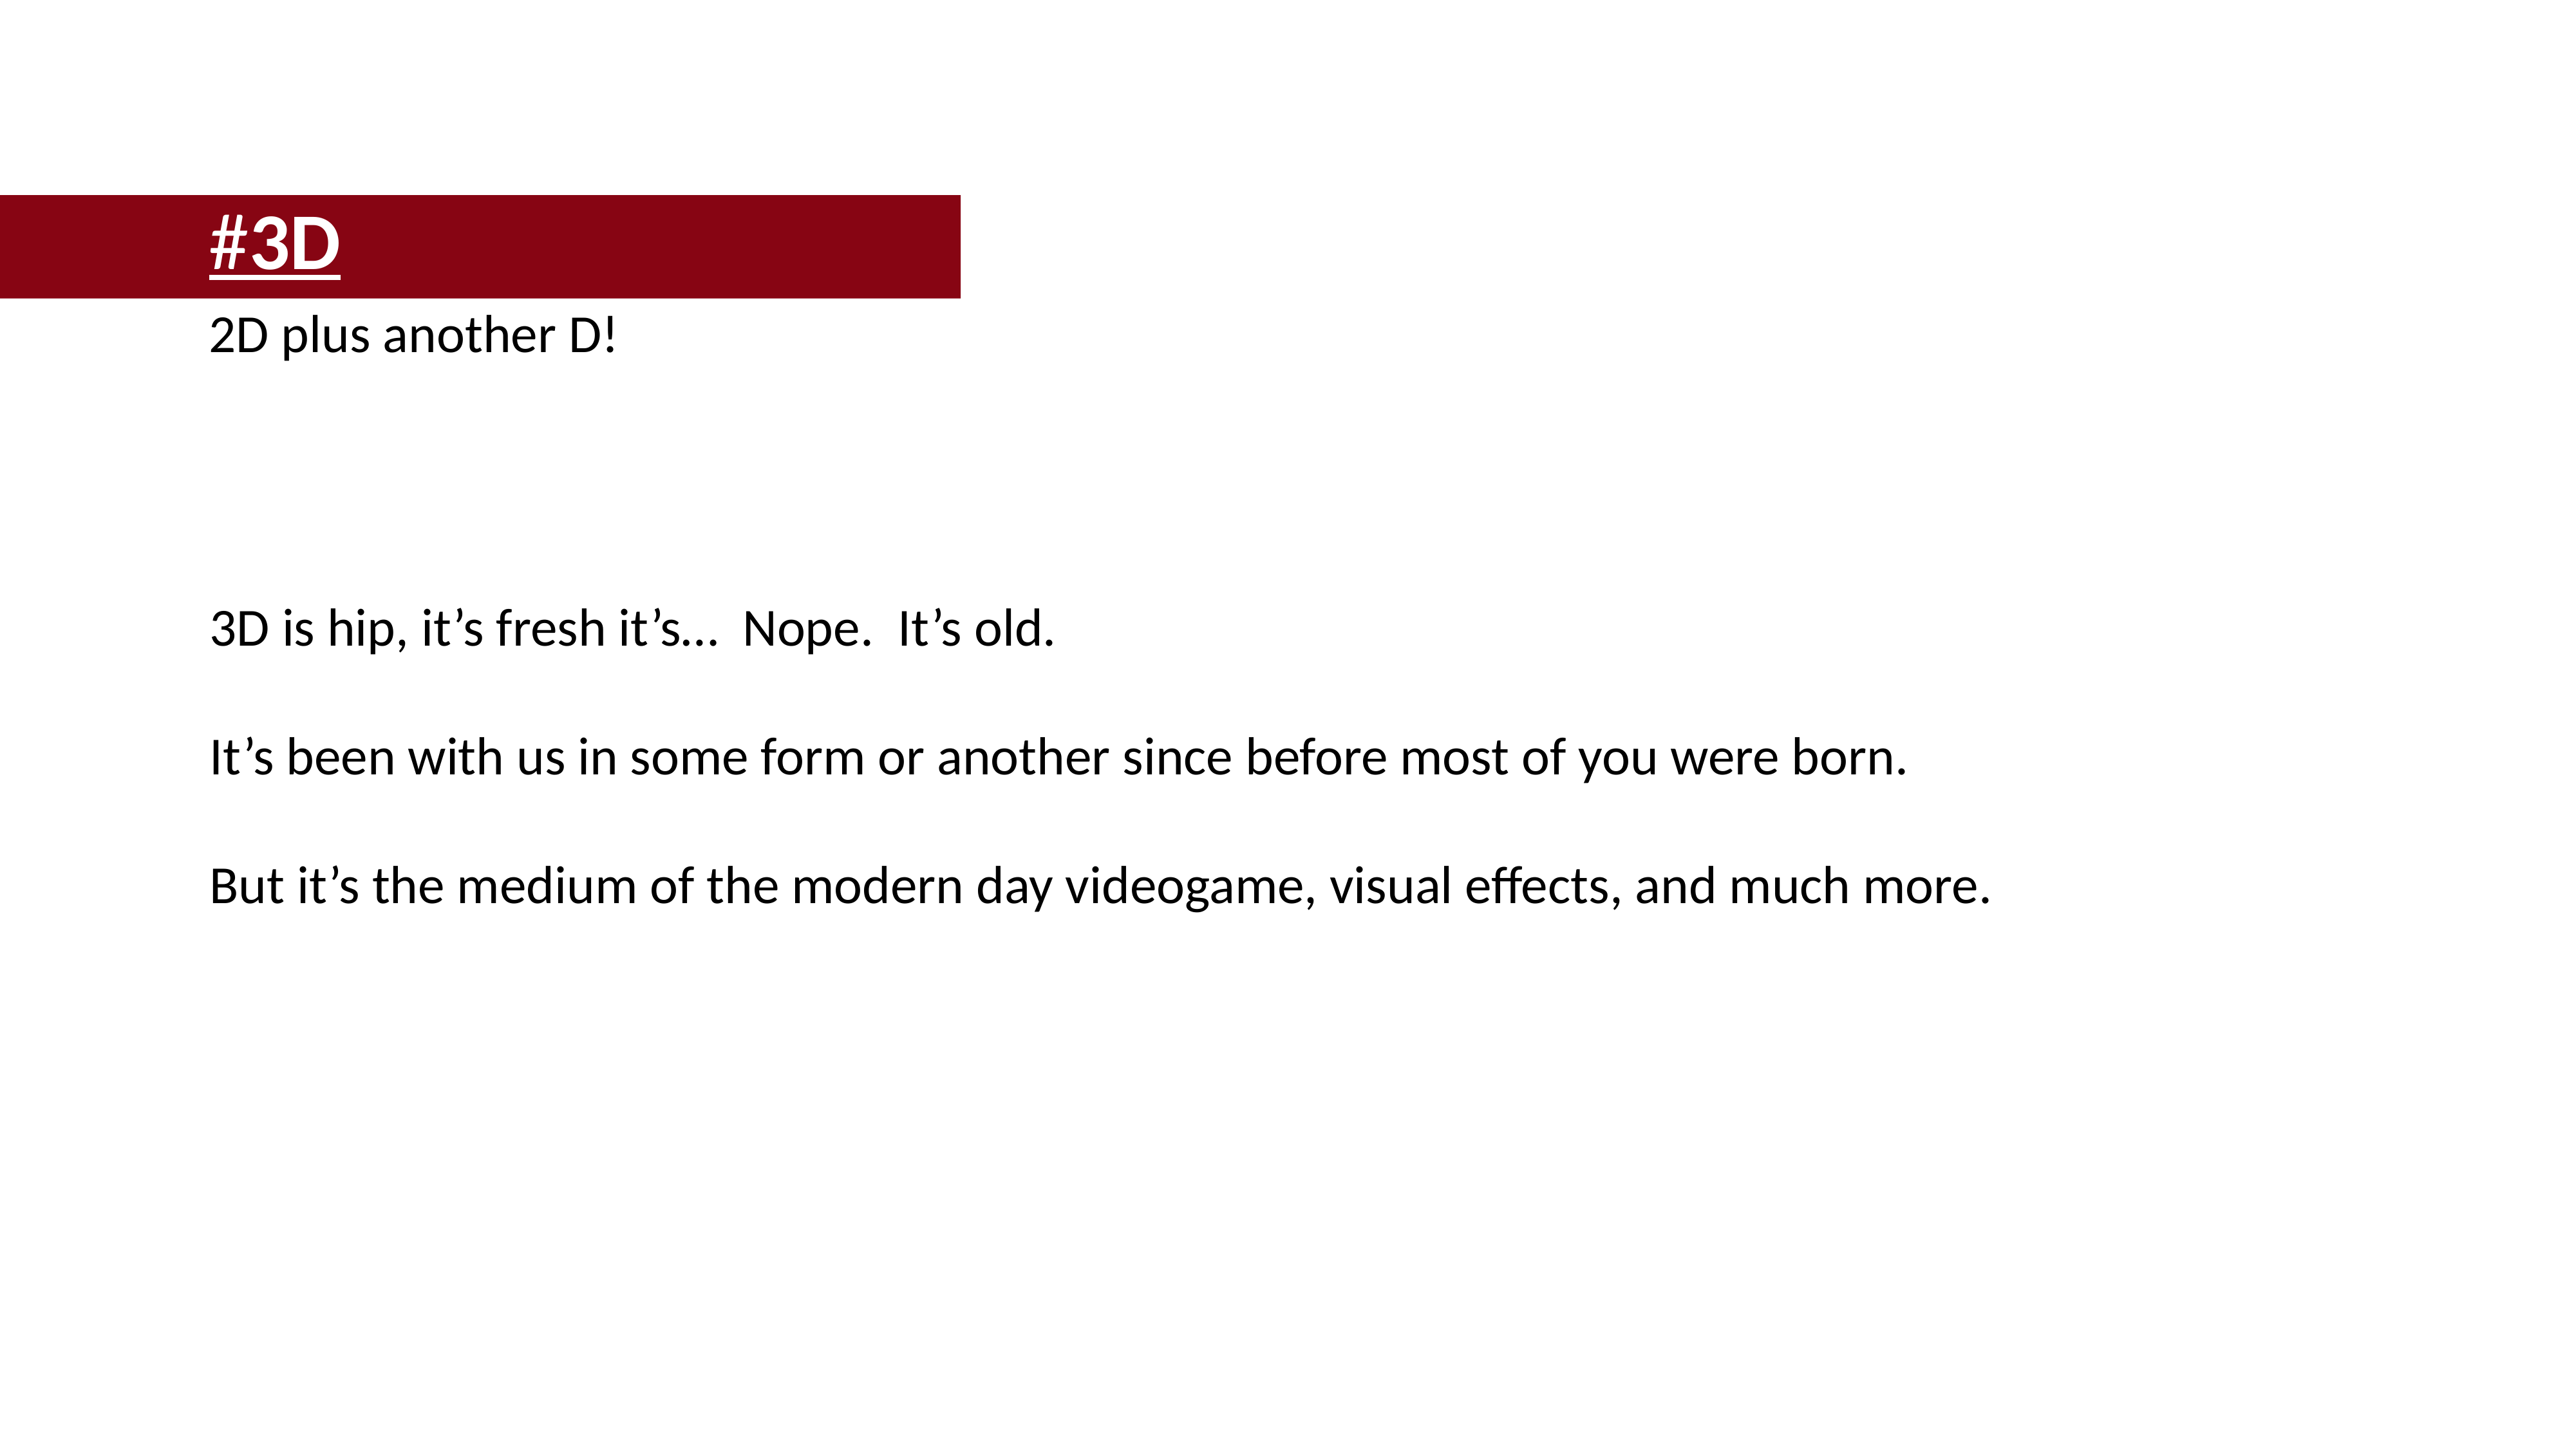

#3D
2D plus another D!

3D is hip, it’s fresh it’s…  Nope.  It’s old.

It’s been with us in some form or another since before most of you were born.

But it’s the medium of the modern day videogame, visual effects, and much more.